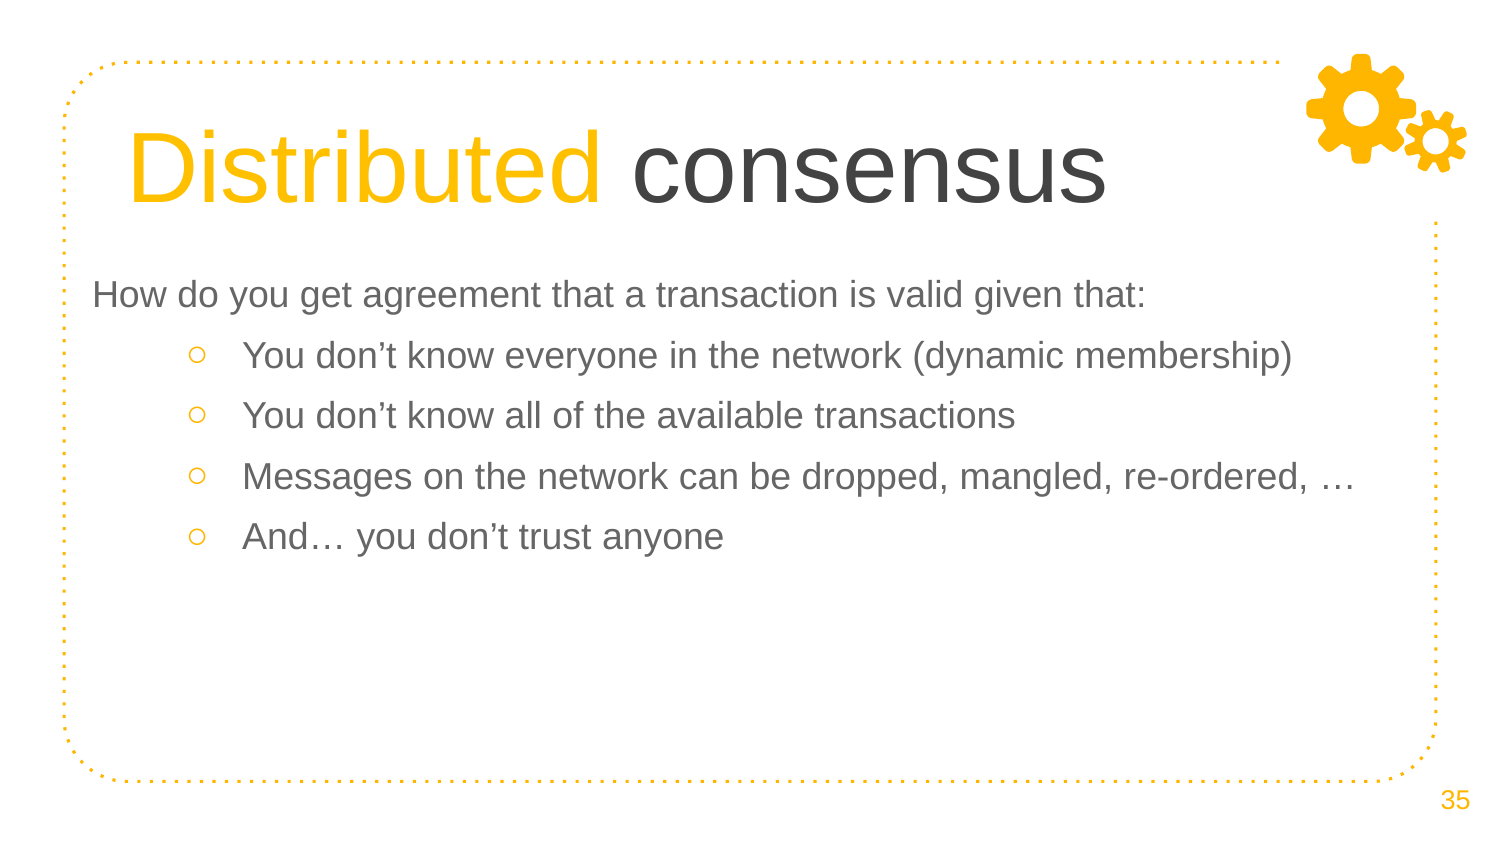

# Distributed consensus
How do you get agreement that a transaction is valid given that:
You don’t know everyone in the network (dynamic membership)
You don’t know all of the available transactions
Messages on the network can be dropped, mangled, re-ordered, …
And… you don’t trust anyone
35